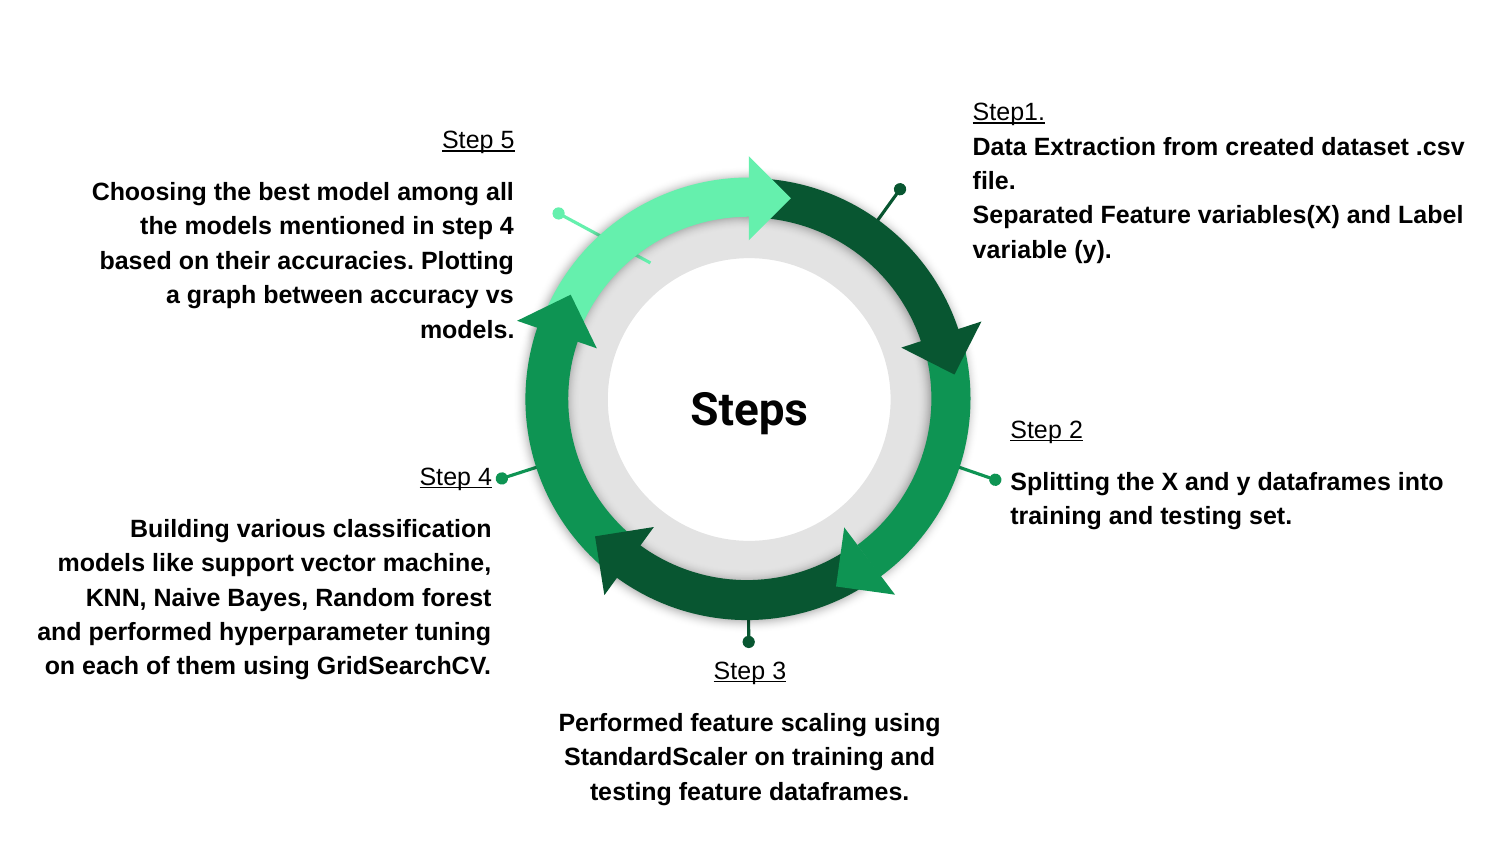

Step1.
Data Extraction from created dataset .csv file.
Separated Feature variables(X) and Label variable (y).
Step 5

Choosing the best model among all the models mentioned in step 4 based on their accuracies. Plotting a graph between accuracy vs models.

Steps
Step 2

Splitting the X and y dataframes into training and testing set.
Step 4

Building various classification models like support vector machine, KNN, Naive Bayes, Random forest and performed hyperparameter tuning on each of them using GridSearchCV.

Step 3

Performed feature scaling using StandardScaler on training and testing feature dataframes.